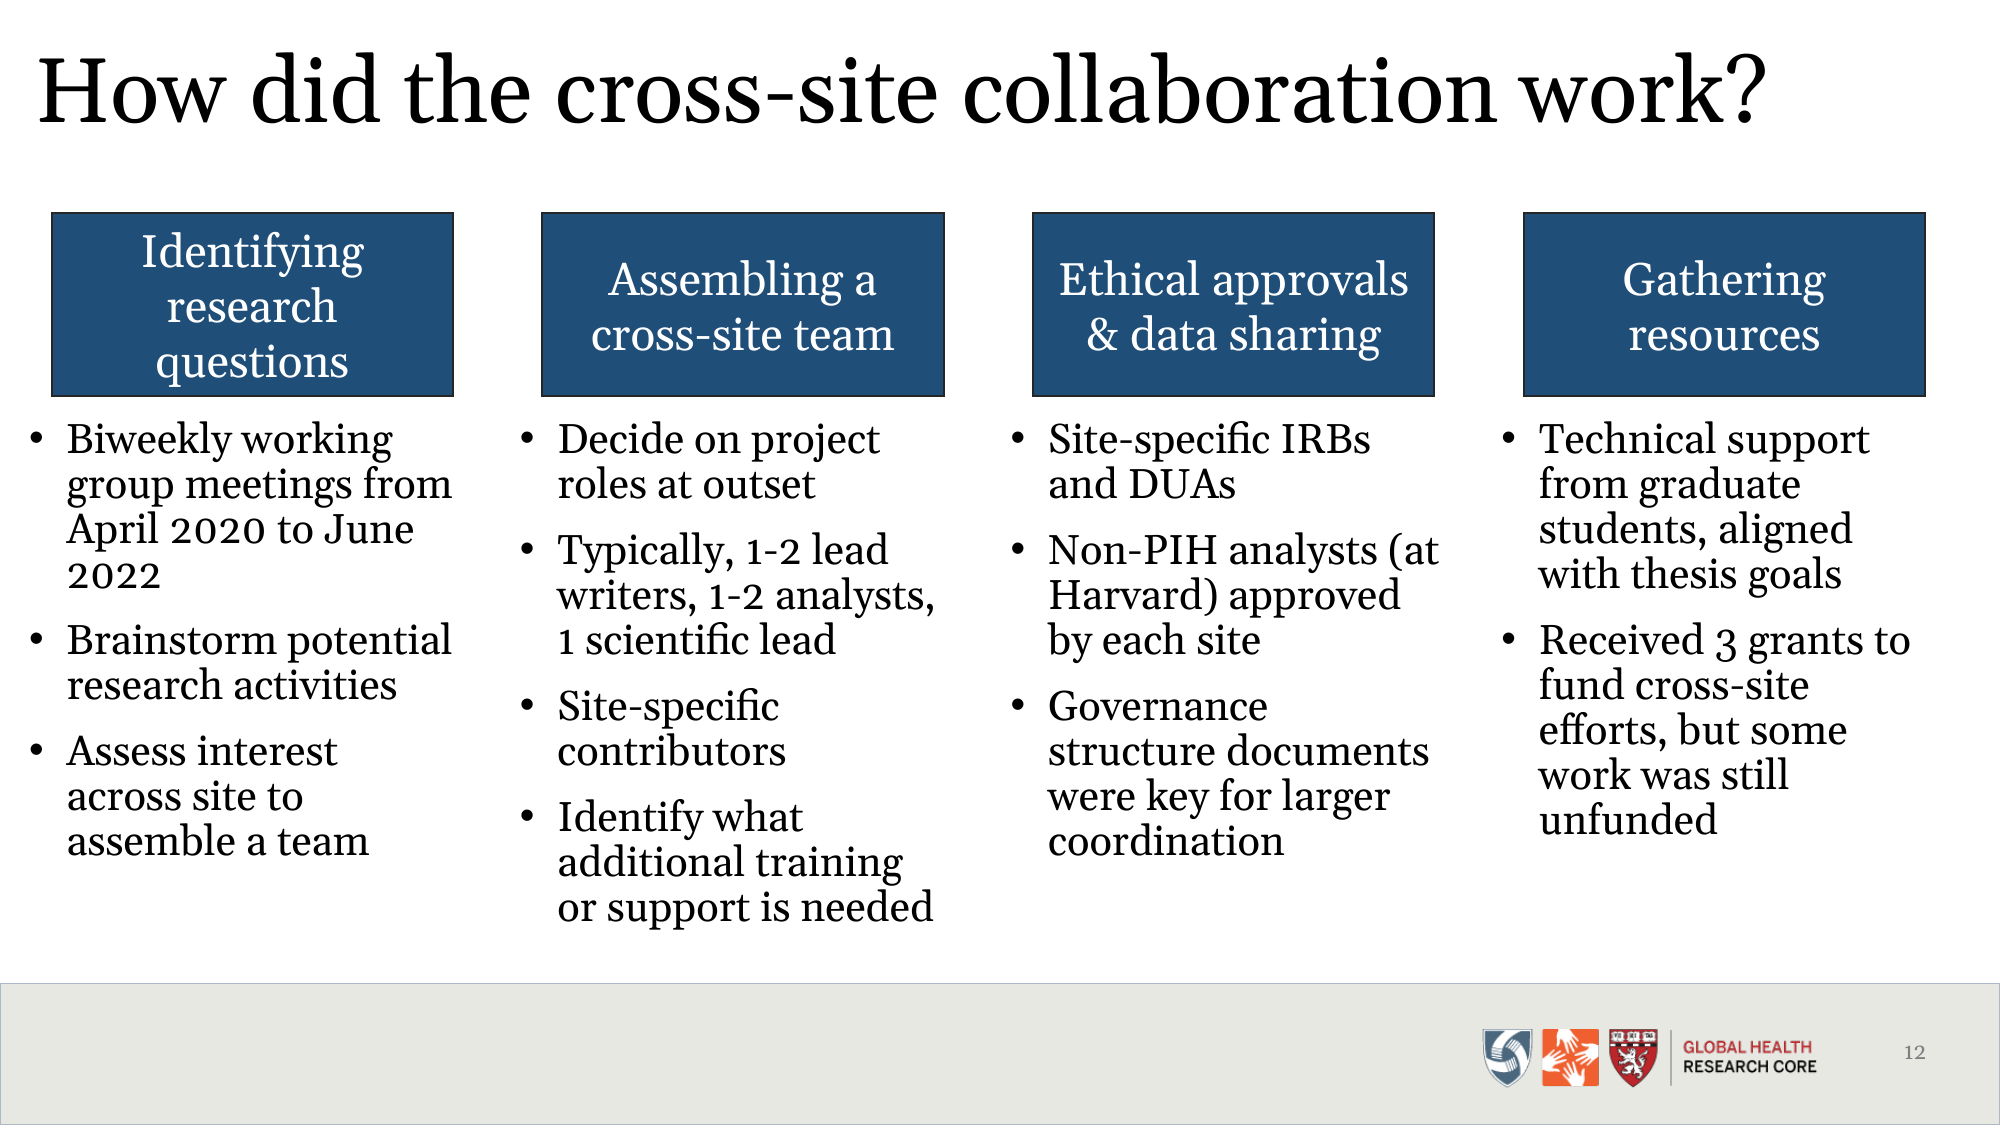

# How did the cross-site collaboration work?
Identifying research questions
Assembling a cross-site team
Ethical approvals & data sharing
Gathering resources
Biweekly working group meetings from April 2020 to June 2022
Brainstorm potential research activities
Assess interest across site to assemble a team
Decide on project roles at outset
Typically, 1-2 lead writers, 1-2 analysts, 1 scientific lead
Site-specific contributors
Identify what additional training or support is needed
Site-specific IRBs and DUAs
Non-PIH analysts (at Harvard) approved by each site
Governance structure documents were key for larger coordination
Technical support from graduate students, aligned with thesis goals
Received 3 grants to fund cross-site efforts, but some work was still unfunded